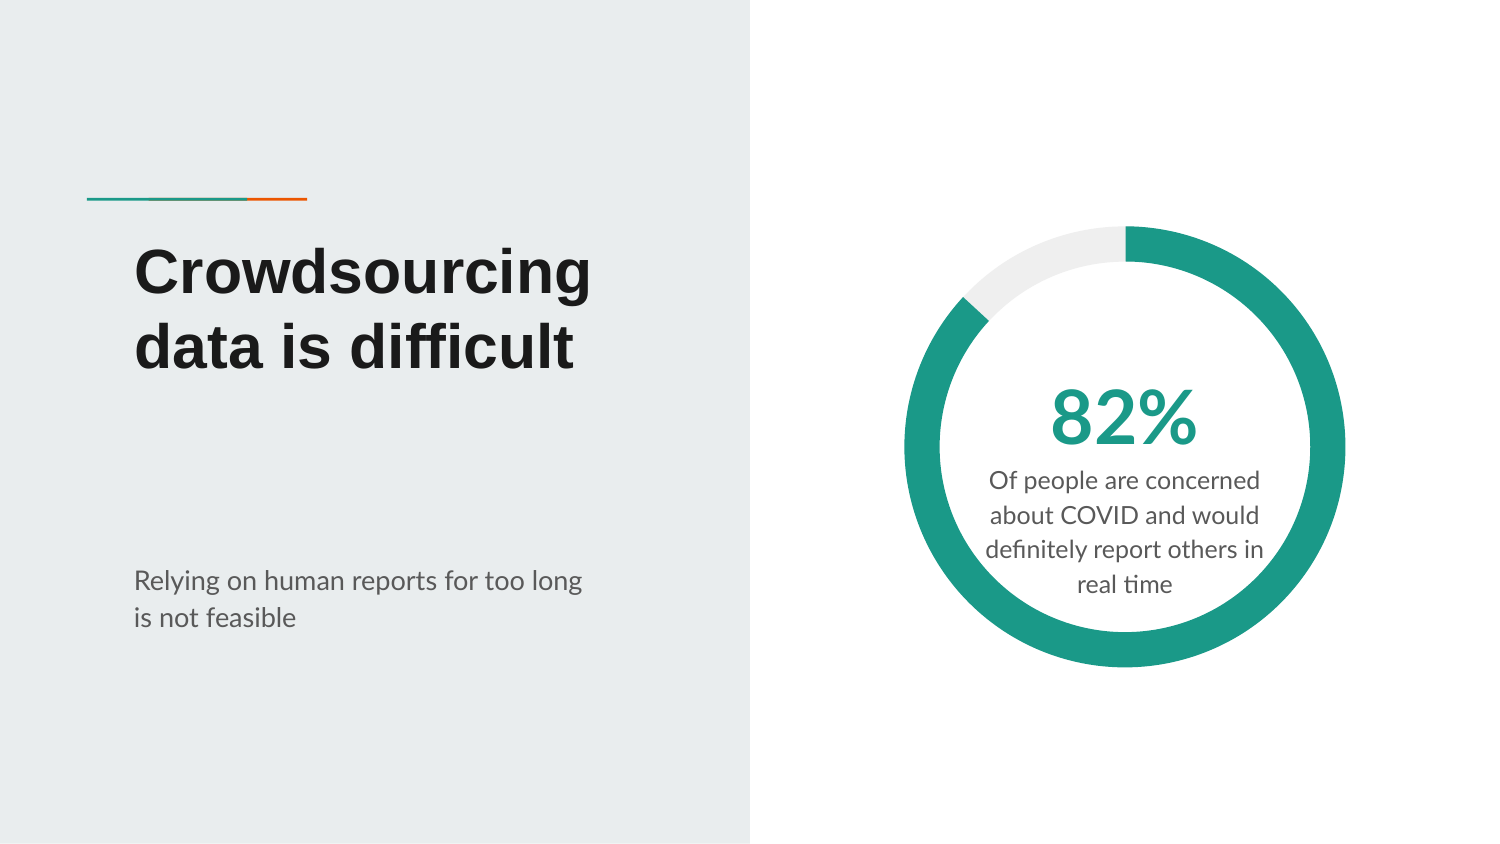

# Crowdsourcing data is difficult

82%

Of people are concerned about COVID and would definitely report others in real time
Relying on human reports for too long is not feasible